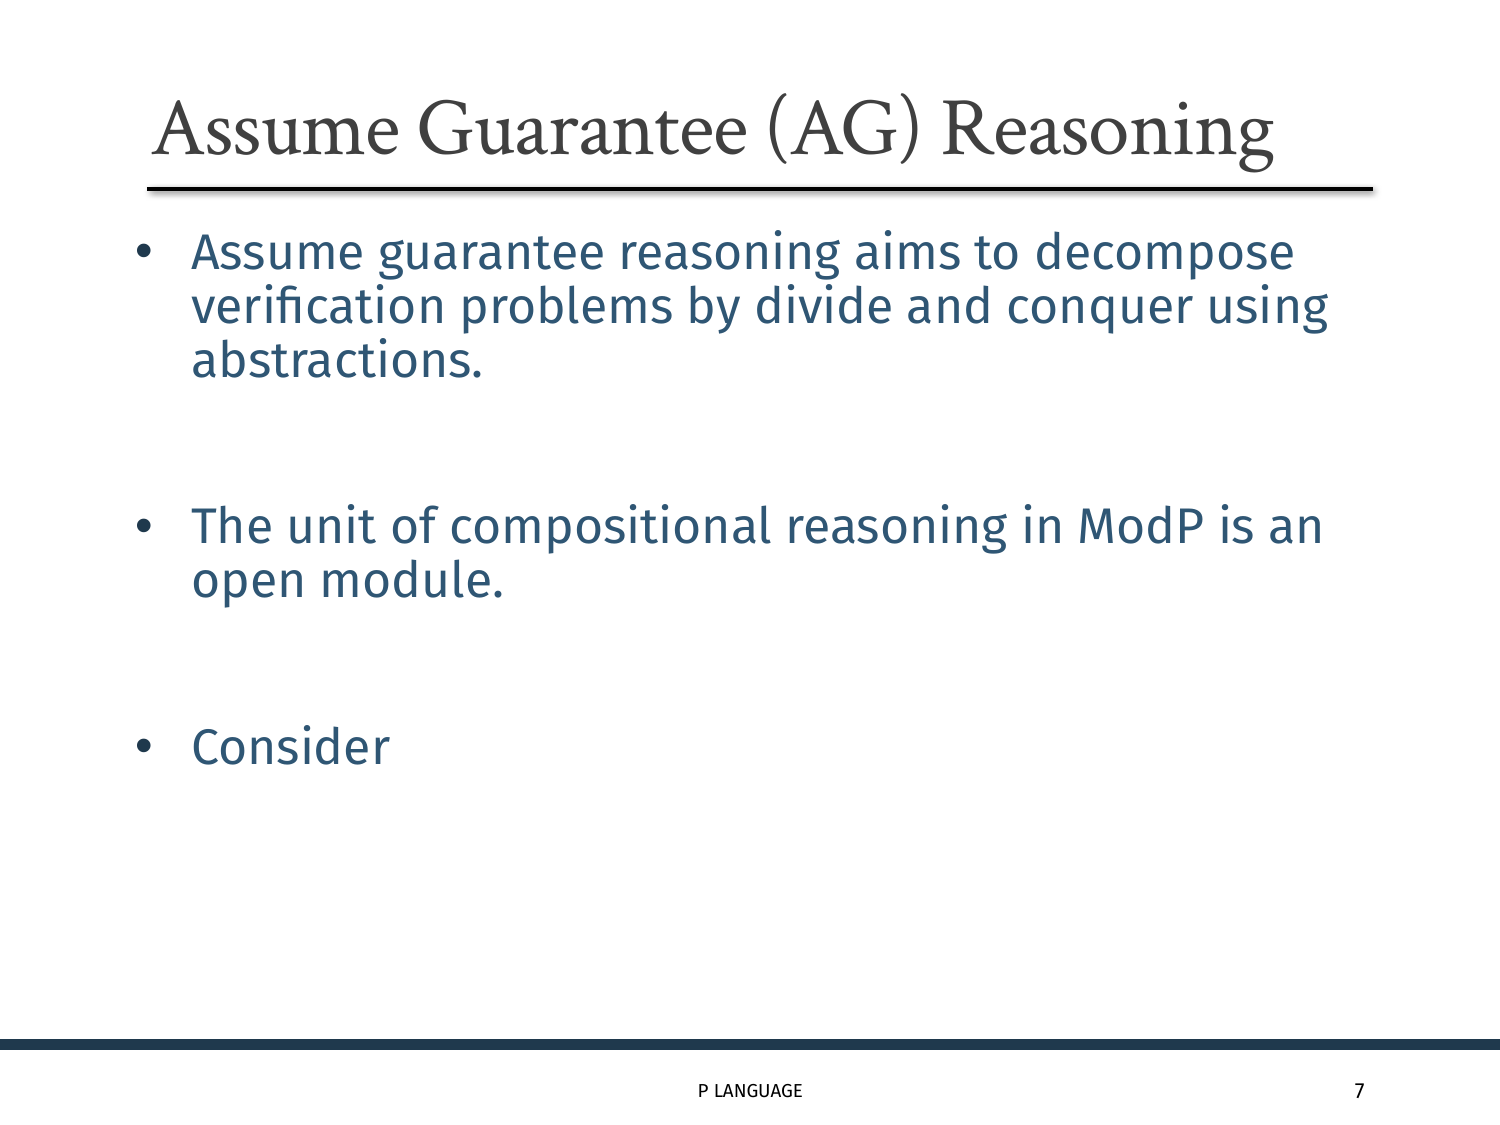

# Assume Guarantee (AG) Reasoning
Assume guarantee reasoning aims to decompose verification problems by divide and conquer using abstractions.

The unit of compositional reasoning in ModP is an open module.

Consider

P Language
7